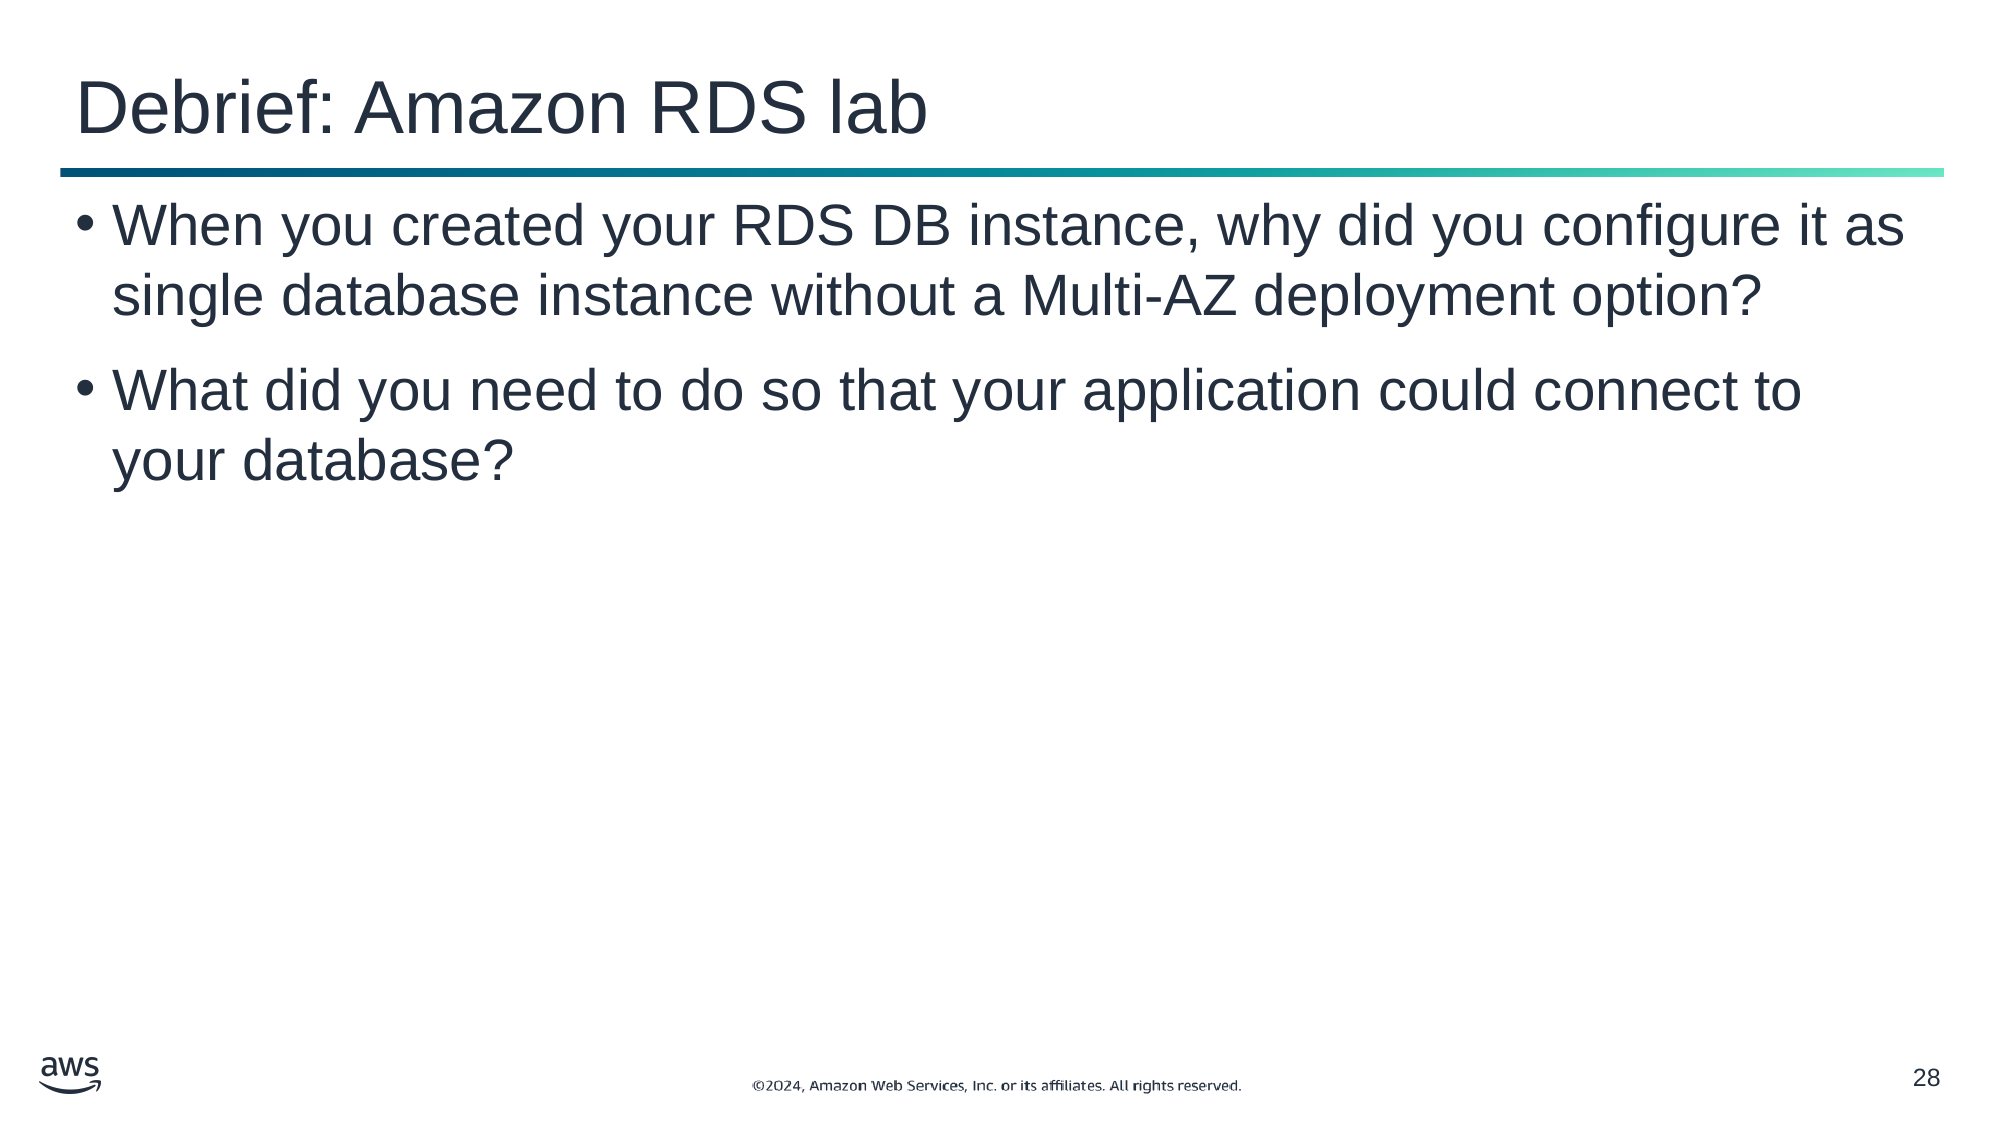

# Debrief: Amazon RDS lab
When you created your RDS DB instance, why did you configure it as single database instance without a Multi-AZ deployment option?
What did you need to do so that your application could connect to your database?

28